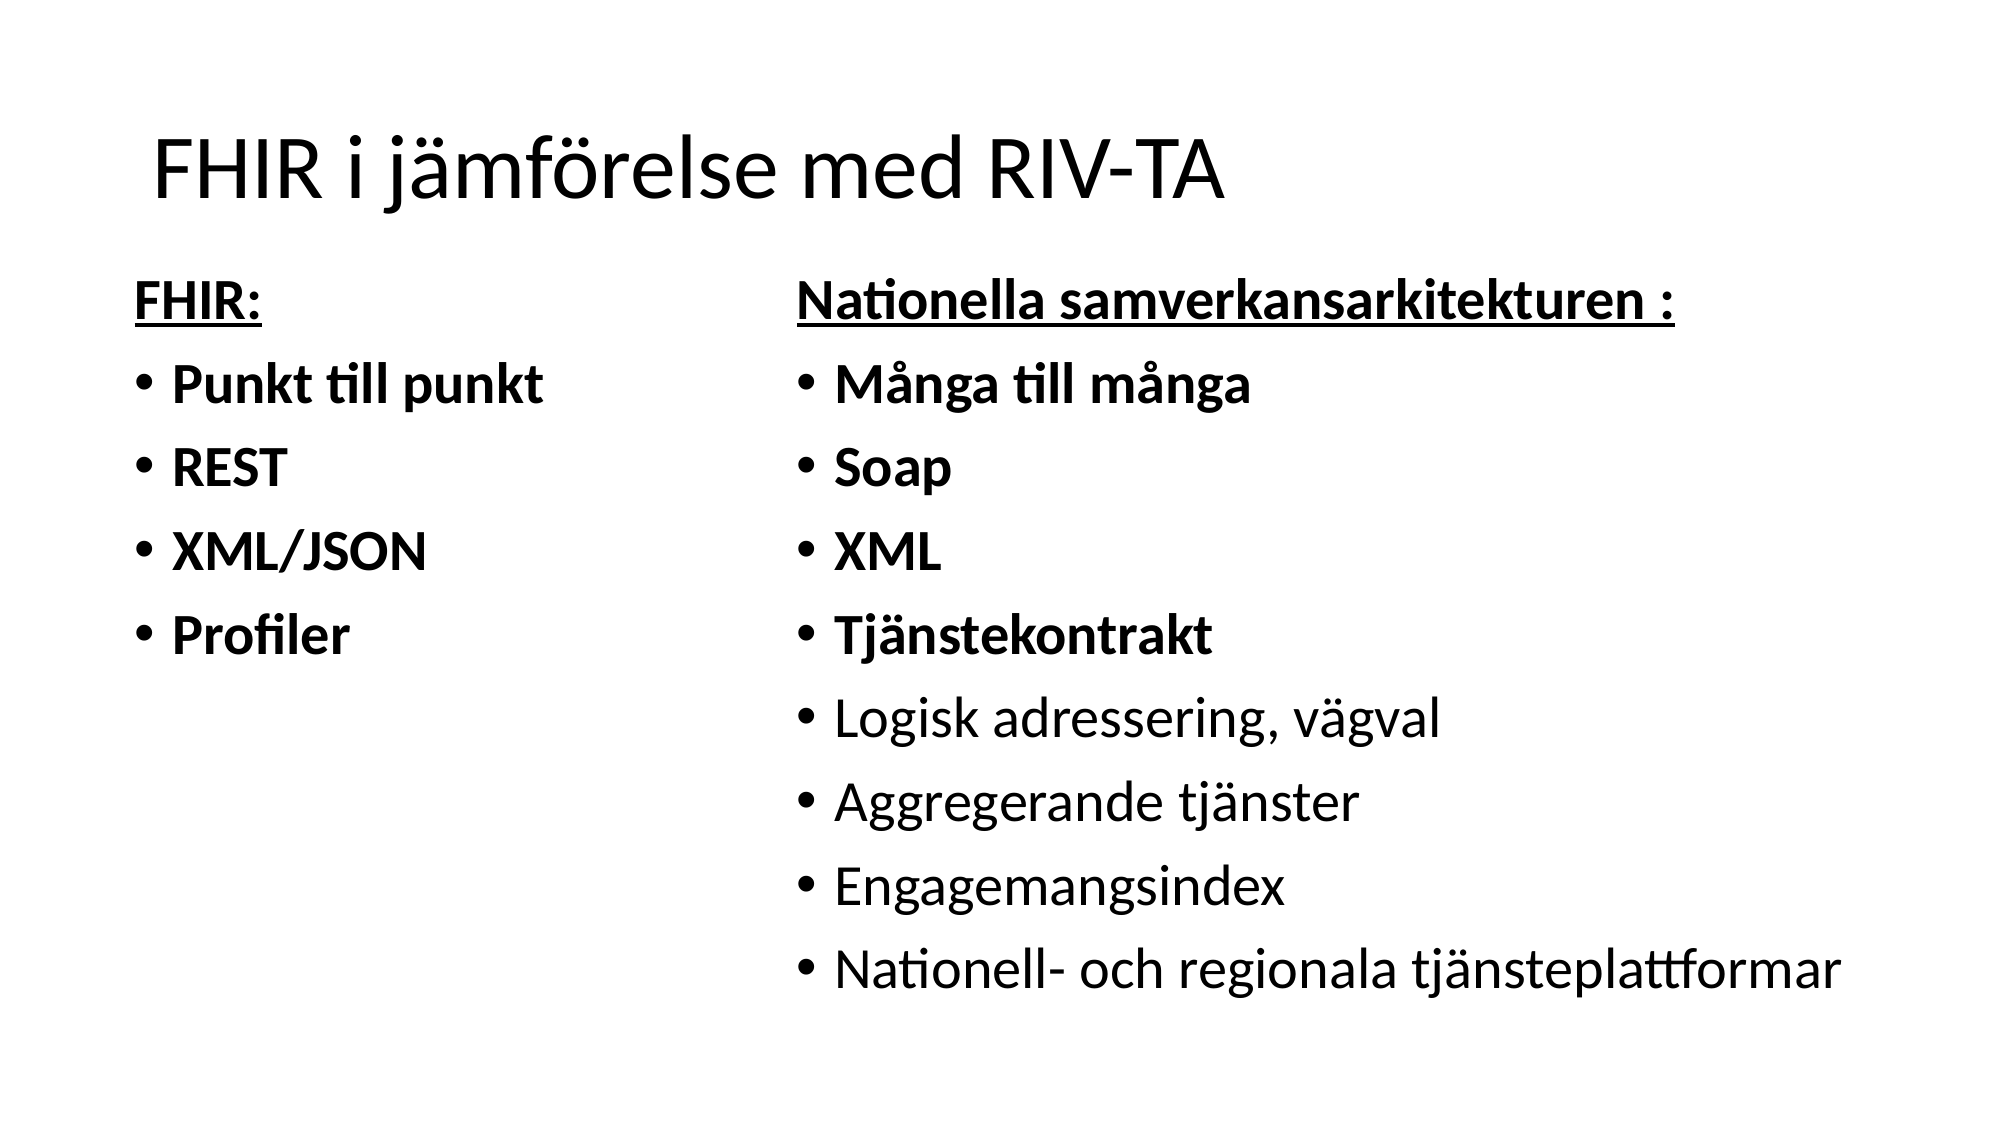

# FHIR i jämförelse med RIV-TA
FHIR:
Punkt till punkt
REST
XML/JSON
Profiler
Nationella samverkansarkitekturen :
Många till många
Soap
XML
Tjänstekontrakt
Logisk adressering, vägval
Aggregerande tjänster
Engagemangsindex
Nationell- och regionala tjänsteplattformar